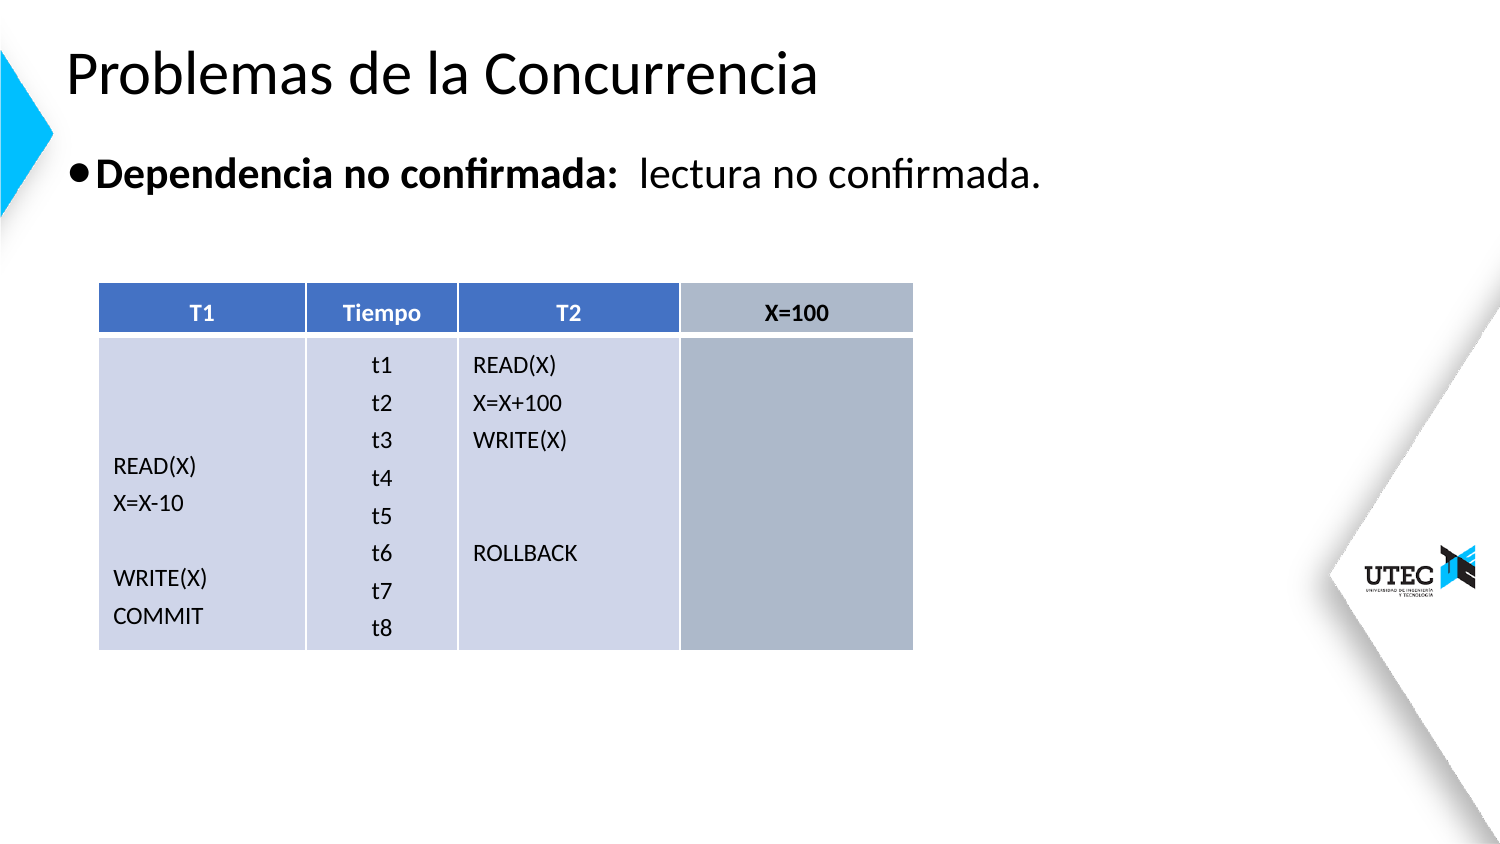

# Problemas de la Concurrencia
Dependencia no confirmada:  lectura no confirmada.

| T1 | Tiempo | T2 | X=100 |
| --- | --- | --- | --- |
| READ(X) X=X-10 WRITE(X) COMMIT | t1 t2 t3 t4 t5 t6 t7 t8 | READ(X) X=X+100 WRITE(X) ROLLBACK |  |